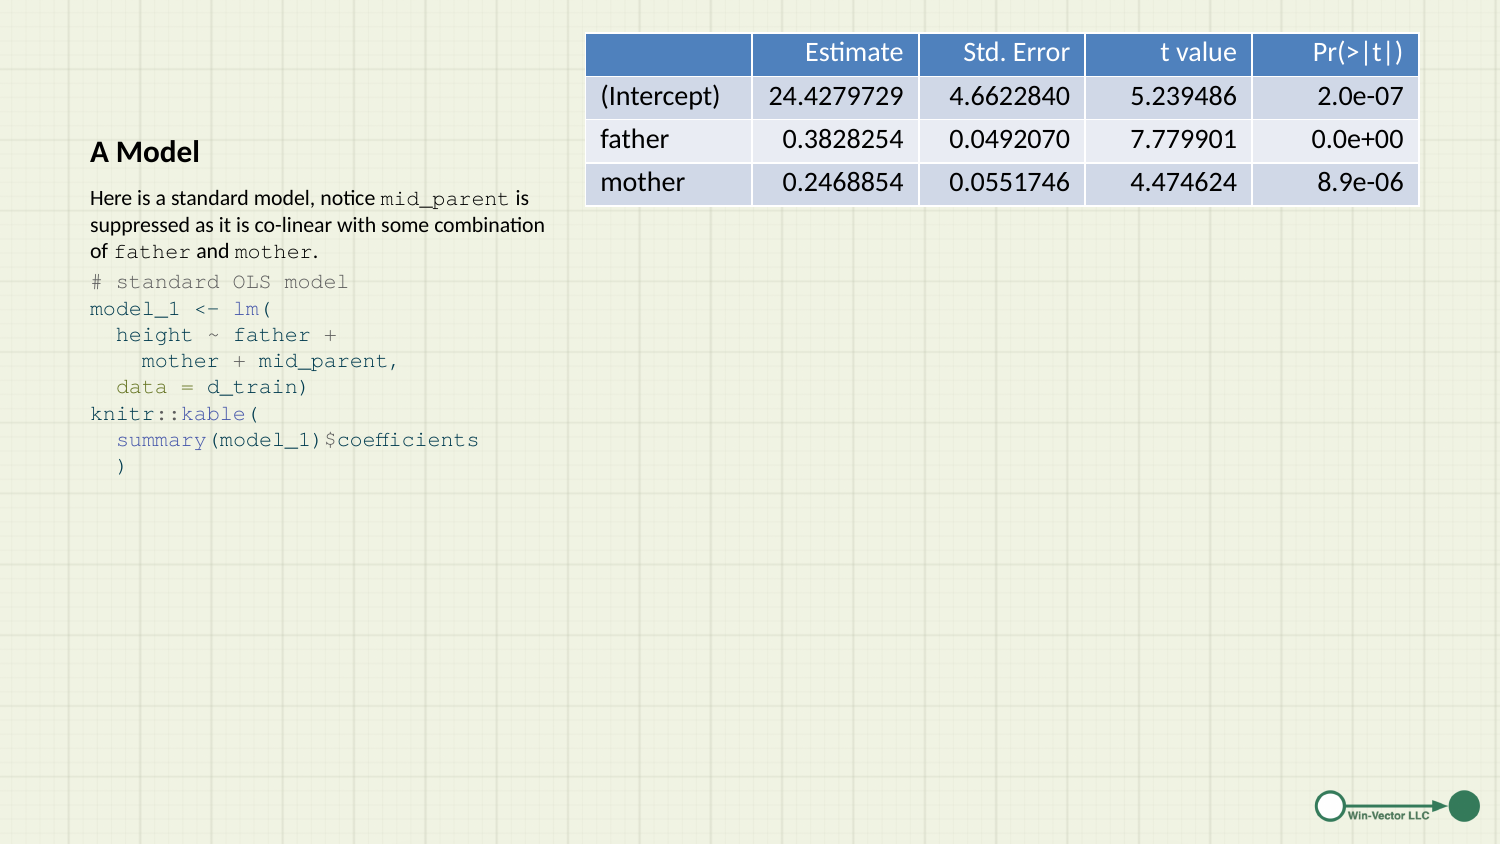

|  | Estimate | Std. Error | t value | Pr(>|t|) |
| --- | --- | --- | --- | --- |
| (Intercept) | 24.4279729 | 4.6622840 | 5.239486 | 2.0e-07 |
| father | 0.3828254 | 0.0492070 | 7.779901 | 0.0e+00 |
| mother | 0.2468854 | 0.0551746 | 4.474624 | 8.9e-06 |
# A Model
Here is a standard model, notice mid_parent is suppressed as it is co-linear with some combination of father and mother.
# standard OLS model model_1 <- lm( height ~ father + mother + mid_parent, data = d_train) knitr::kable( summary(model_1)$coefficients )